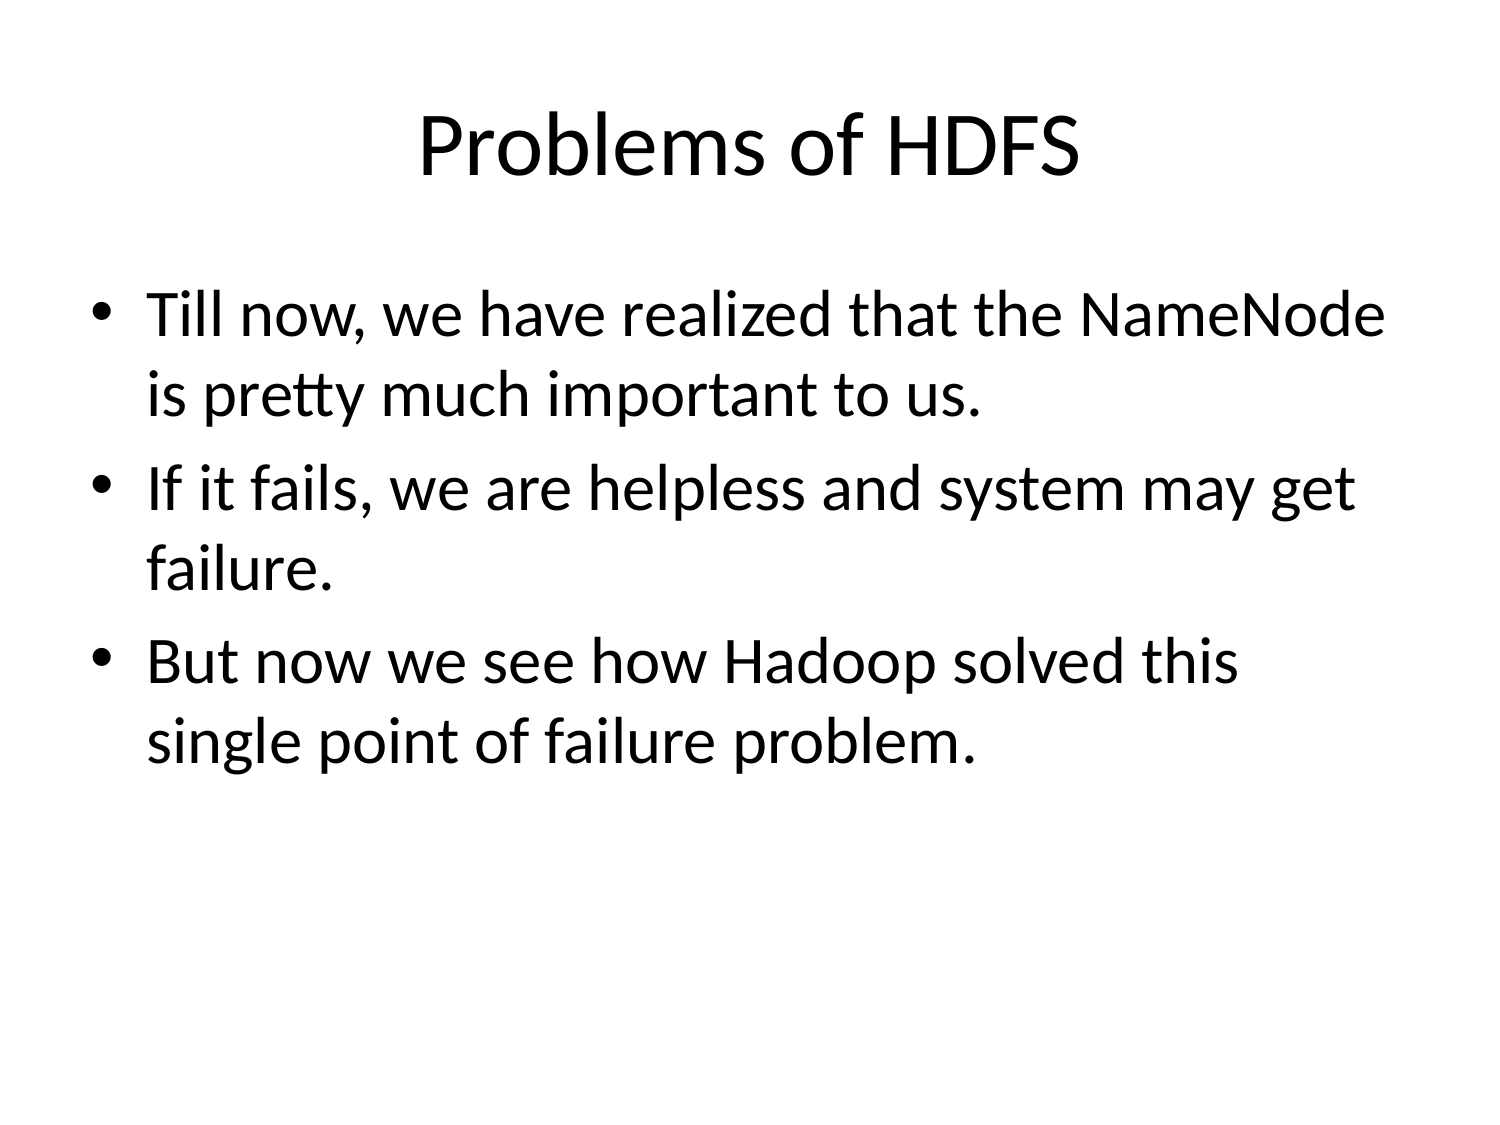

# Problems of HDFS
Till now, we have realized that the NameNode is pretty much important to us.
If it fails, we are helpless and system may get failure.
But now we see how Hadoop solved this single point of failure problem.